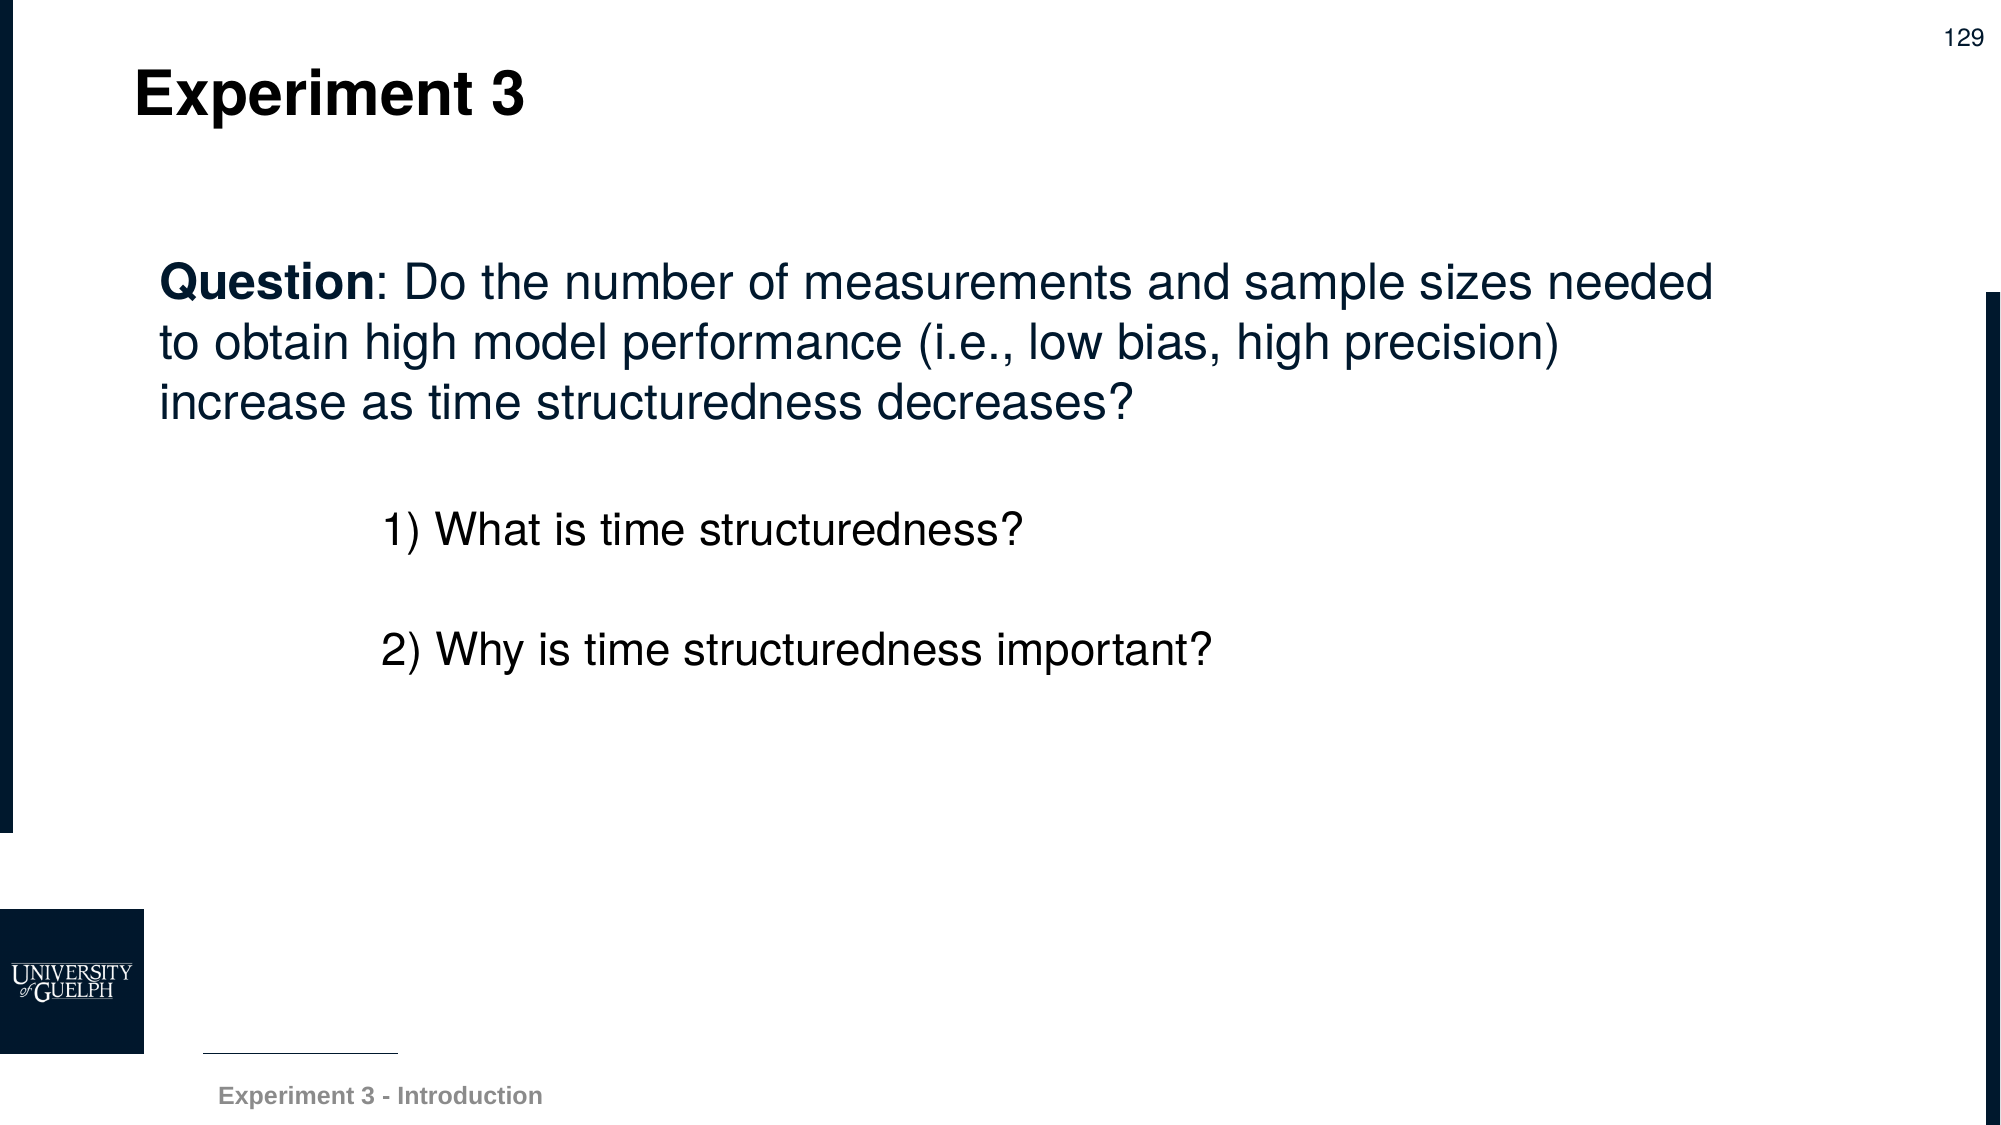

# Experiment 3
Question: Do the number of measurements and sample sizes needed to obtain high model performance (i.e., low bias, high precision) increase as time structuredness decreases?

1) What is time structuredness?
2) Why is time structuredness important?
Experiment 3 - Introduction